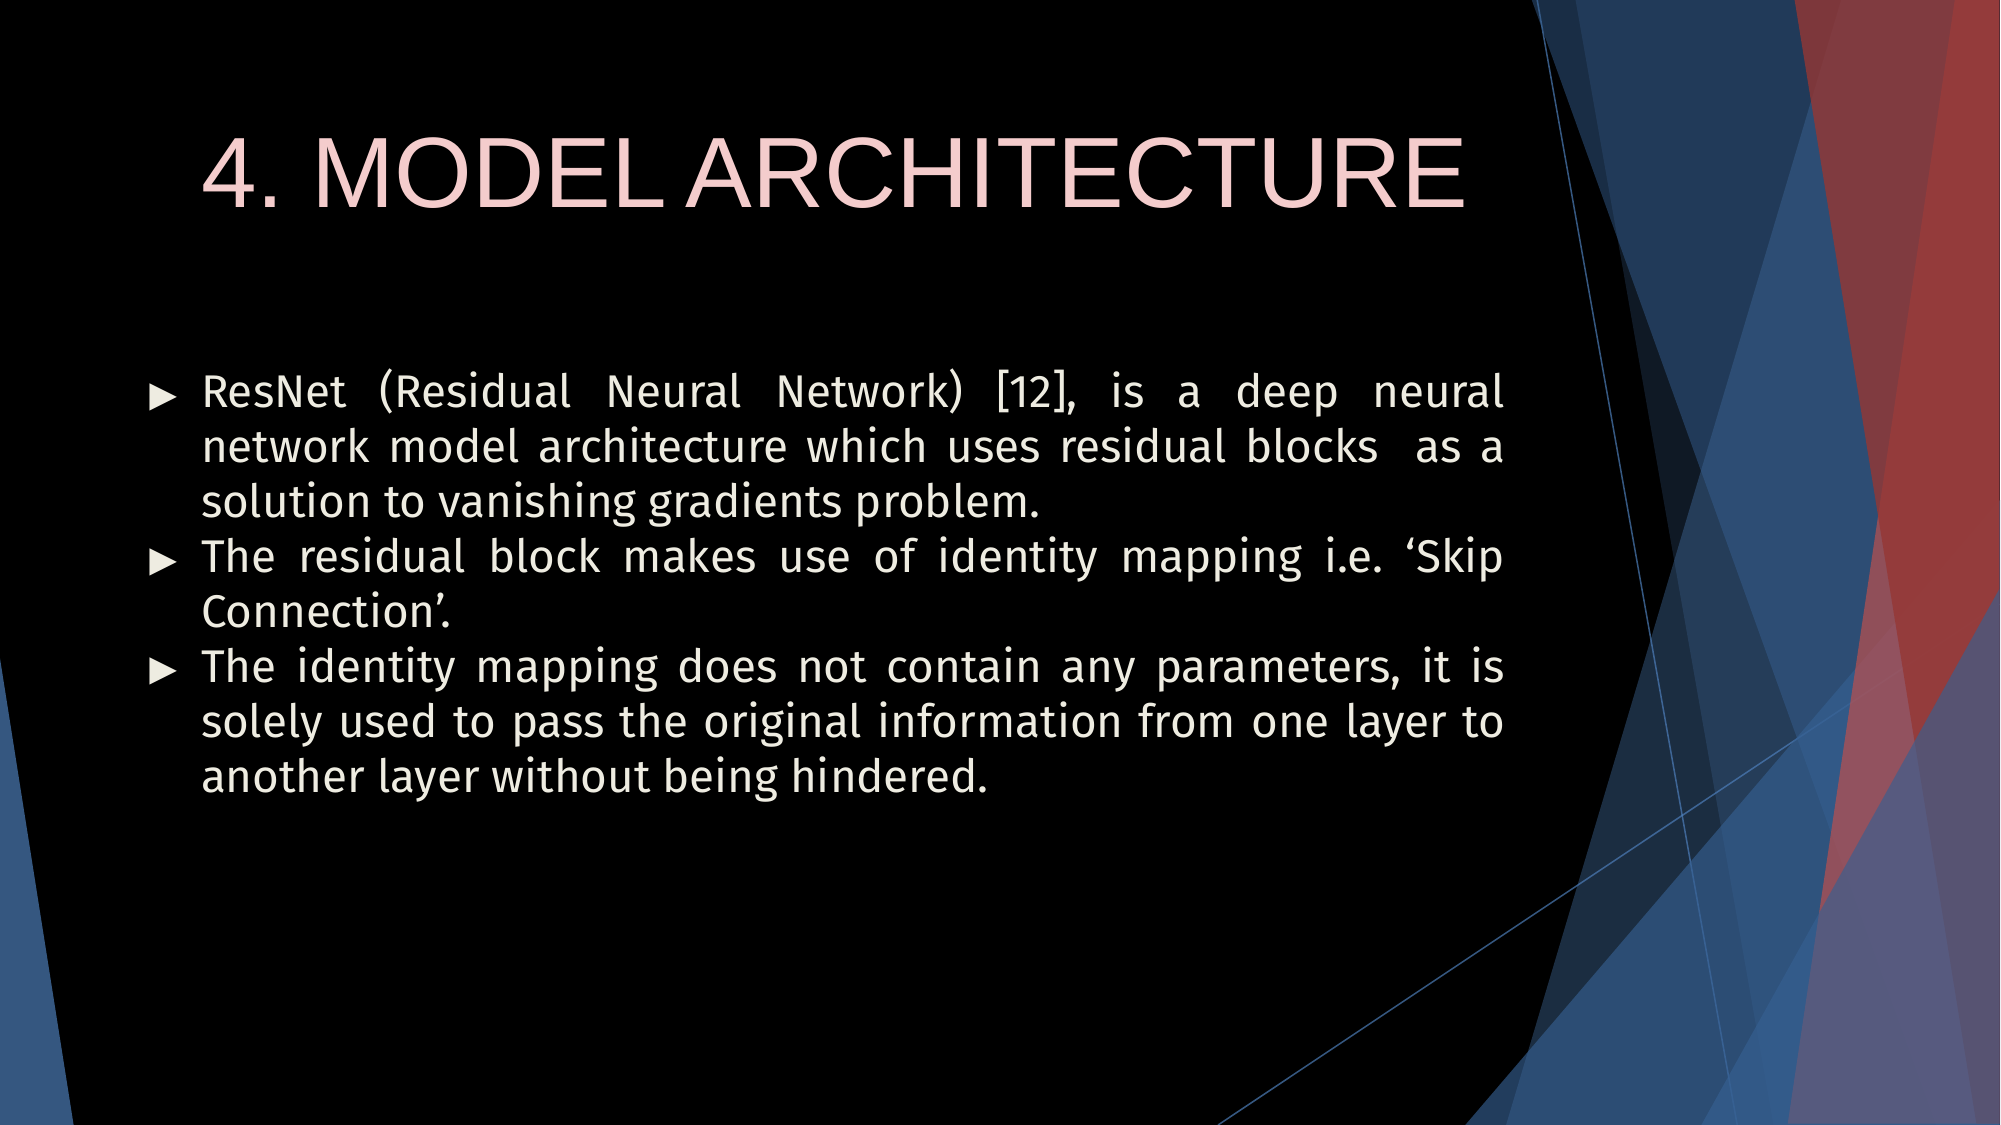

# 4. MODEL ARCHITECTURE
ResNet (Residual Neural Network) [12], is a deep neural network model architecture which uses residual blocks  as a solution to vanishing gradients problem.
The residual block makes use of identity mapping i.e. ‘Skip Connection’.
The identity mapping does not contain any parameters, it is solely used to pass the original information from one layer to another layer without being hindered.